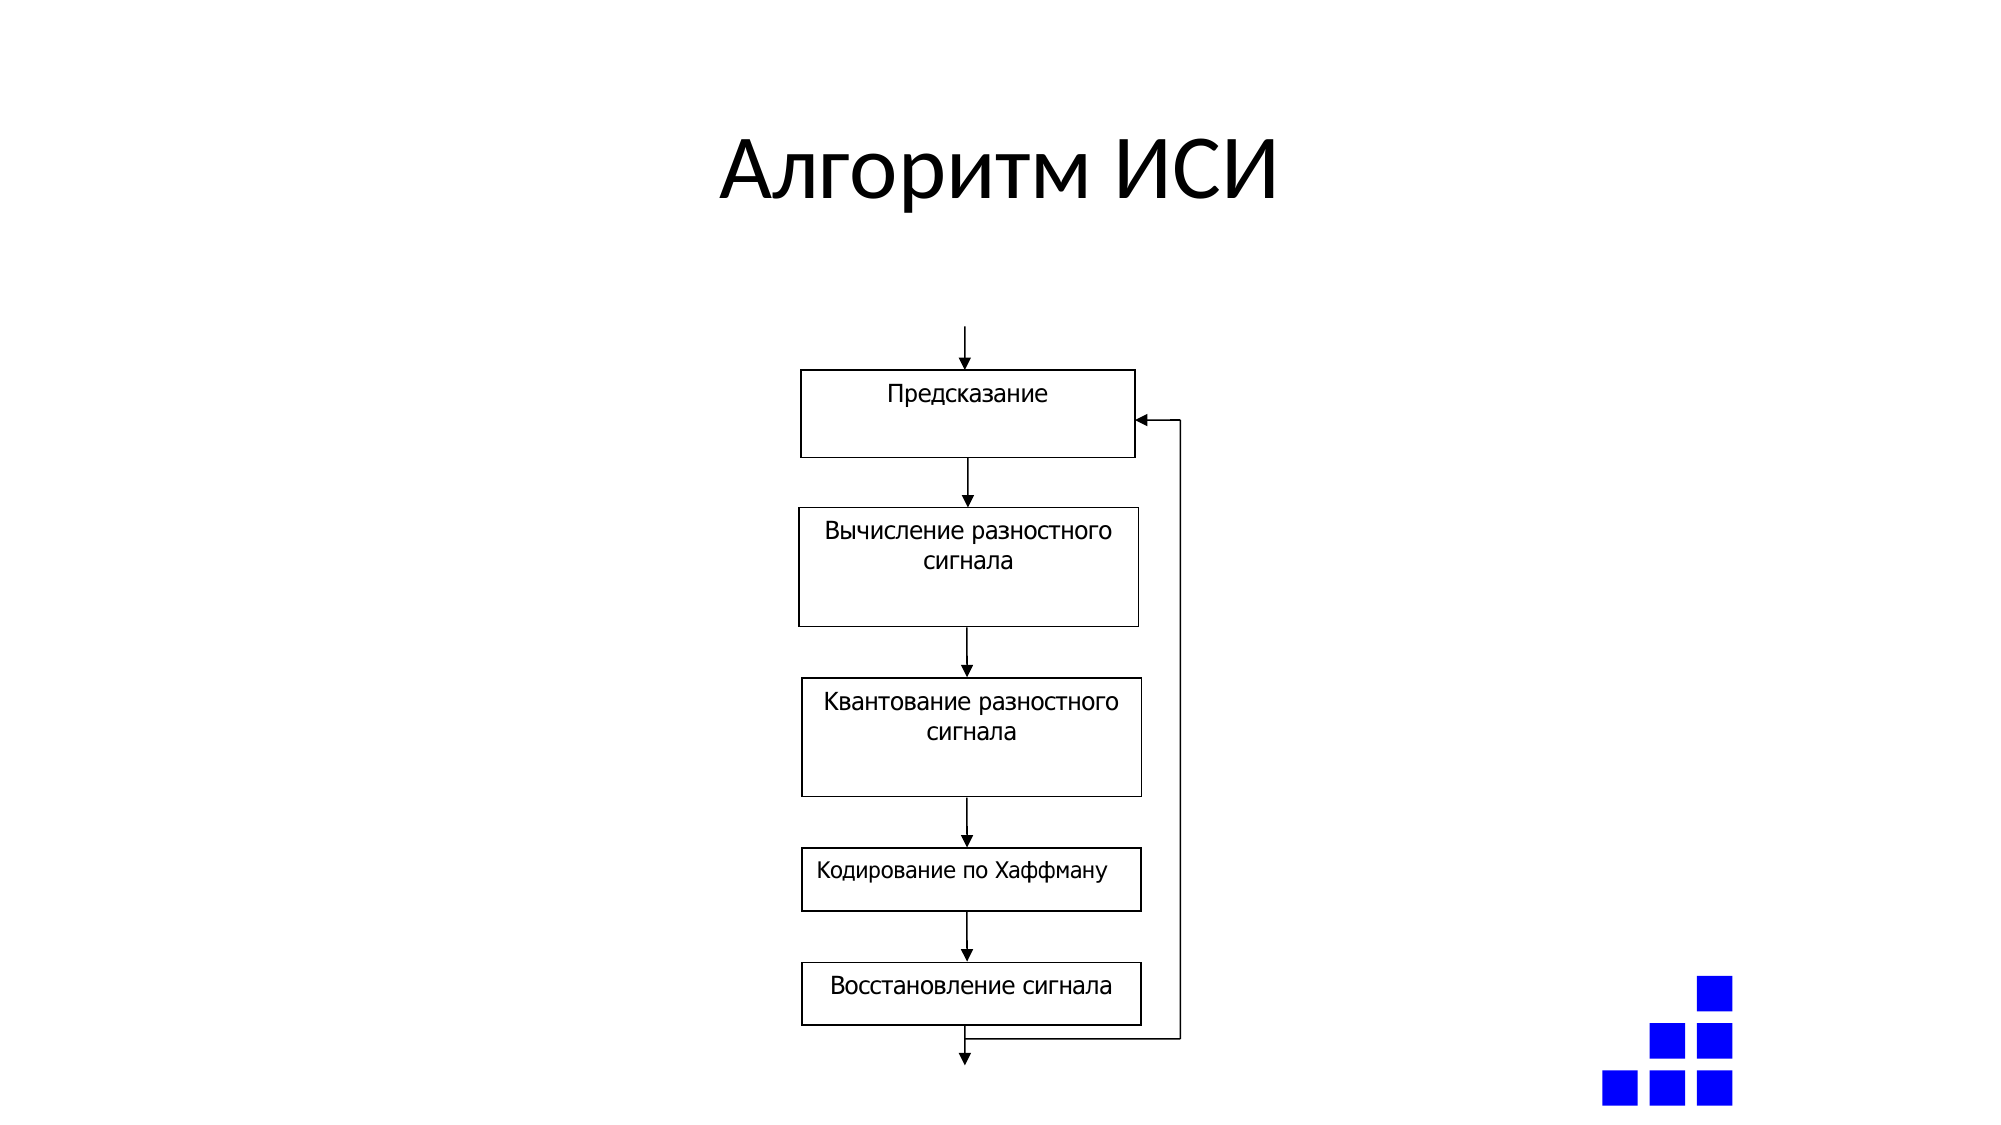

# Алгоритм ИСИ

Предсказание

Вычисление разностного сигнала

Квантование разностного сигнала

Кодирование по Хаффману

Восстановление сигнала